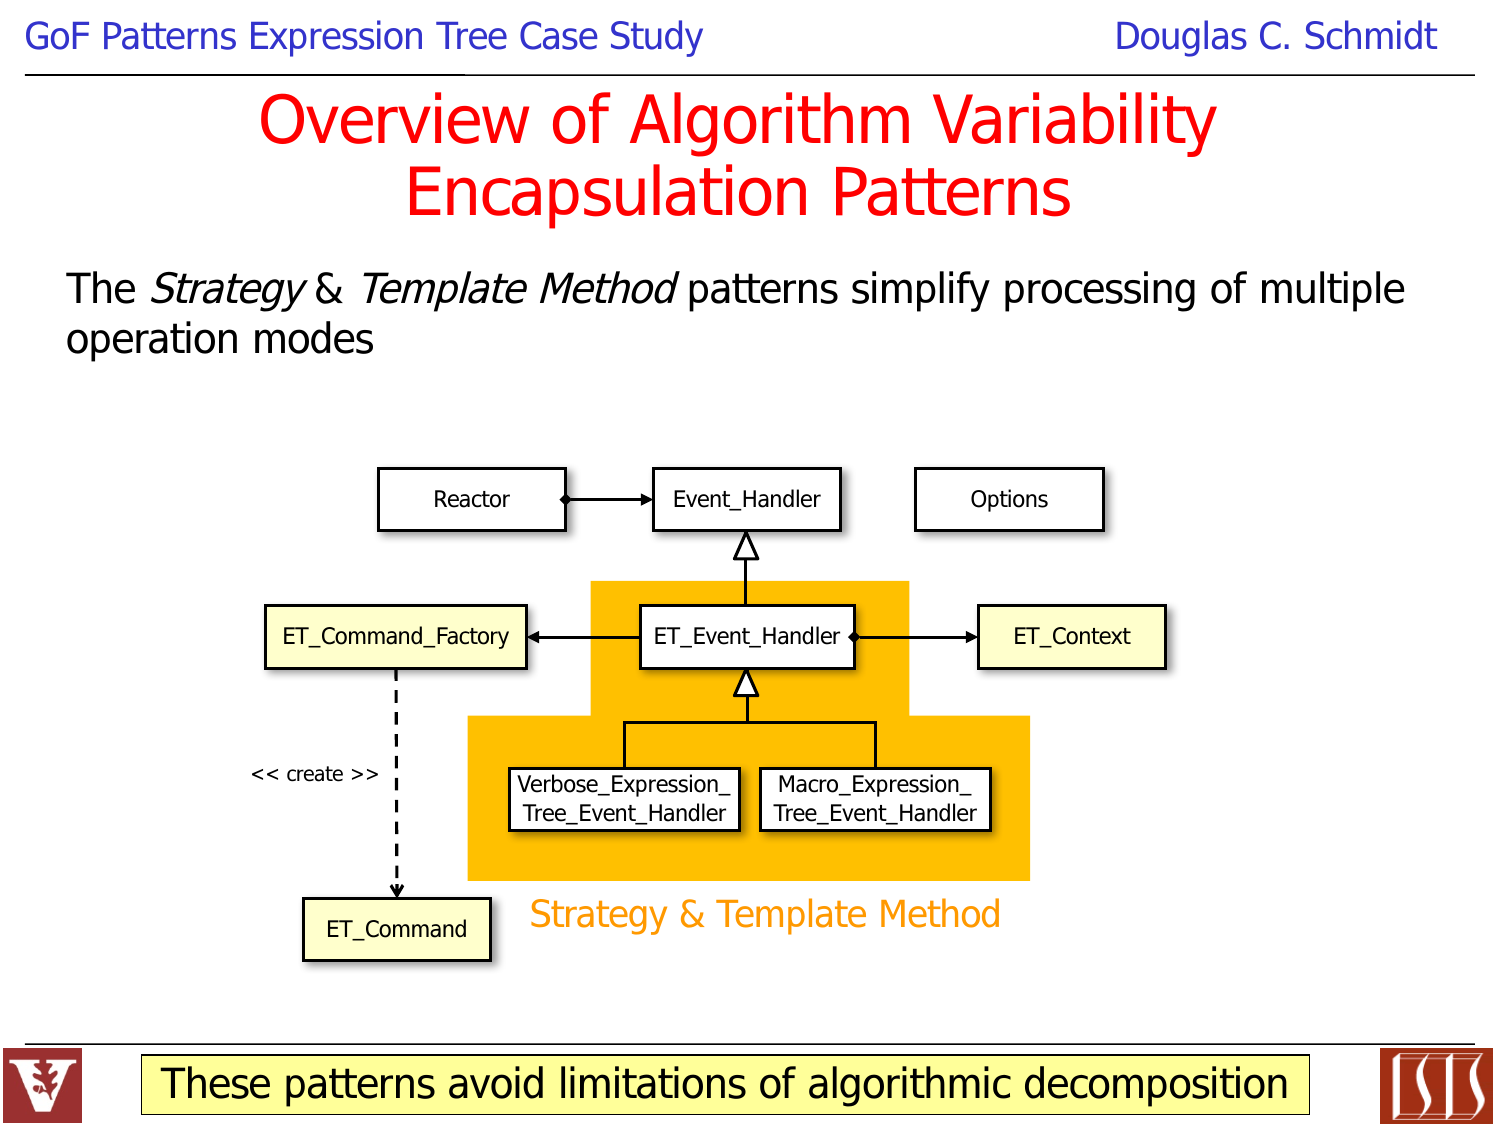

Overview of Algorithm Variability
Encapsulation Patterns
The Strategy & Template Method patterns simplify processing of multiple operation modes
Reactor
Event_Handler
Options

Strategy & Template Method
ET_Command_Factory
ET_Event_Handler
ET_Context

<< create >>
Verbose_Expression_
Tree_Event_Handler
Macro_Expression_
Tree_Event_Handler
ET_Command
These patterns avoid limitations of algorithmic decomposition